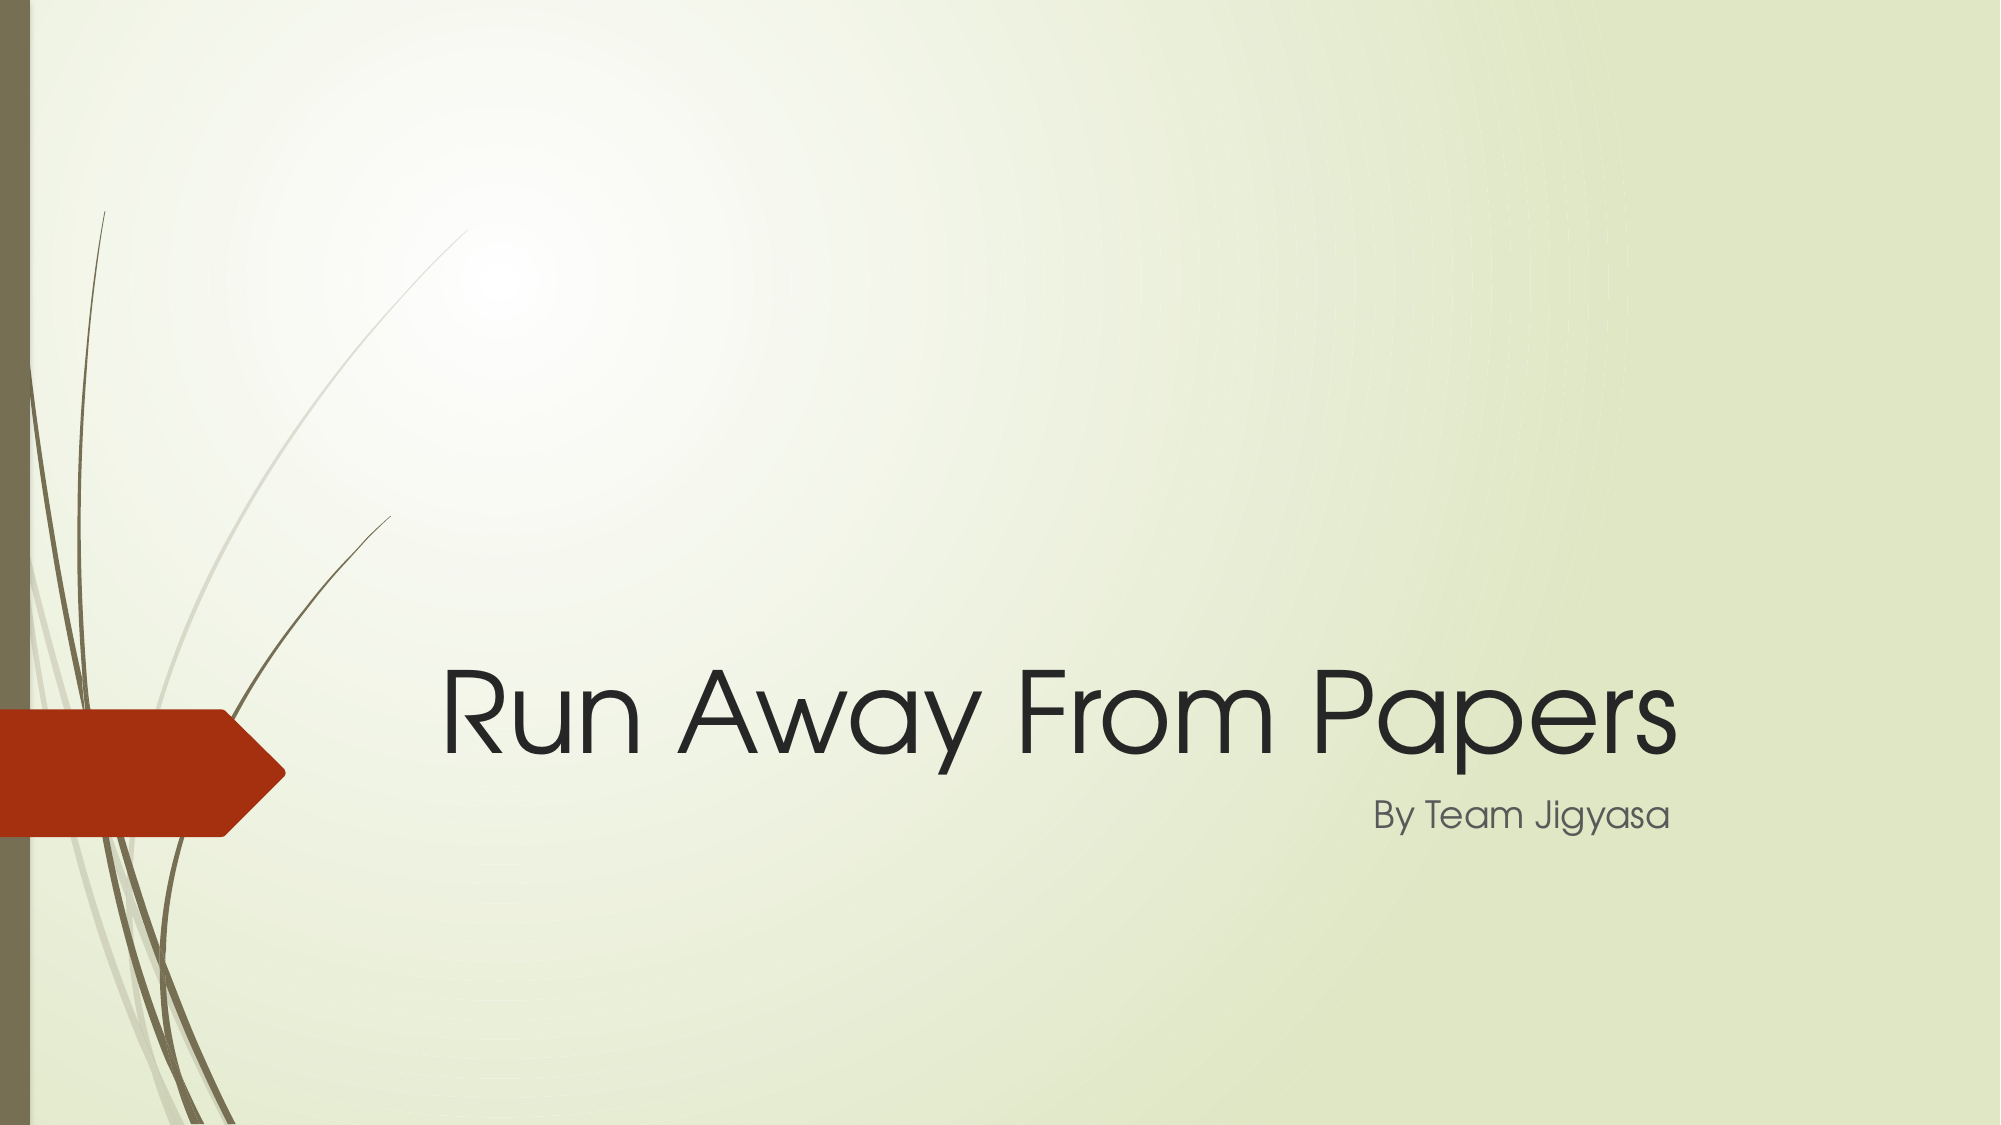

# Run Away From Papers
By Team Jigyasa